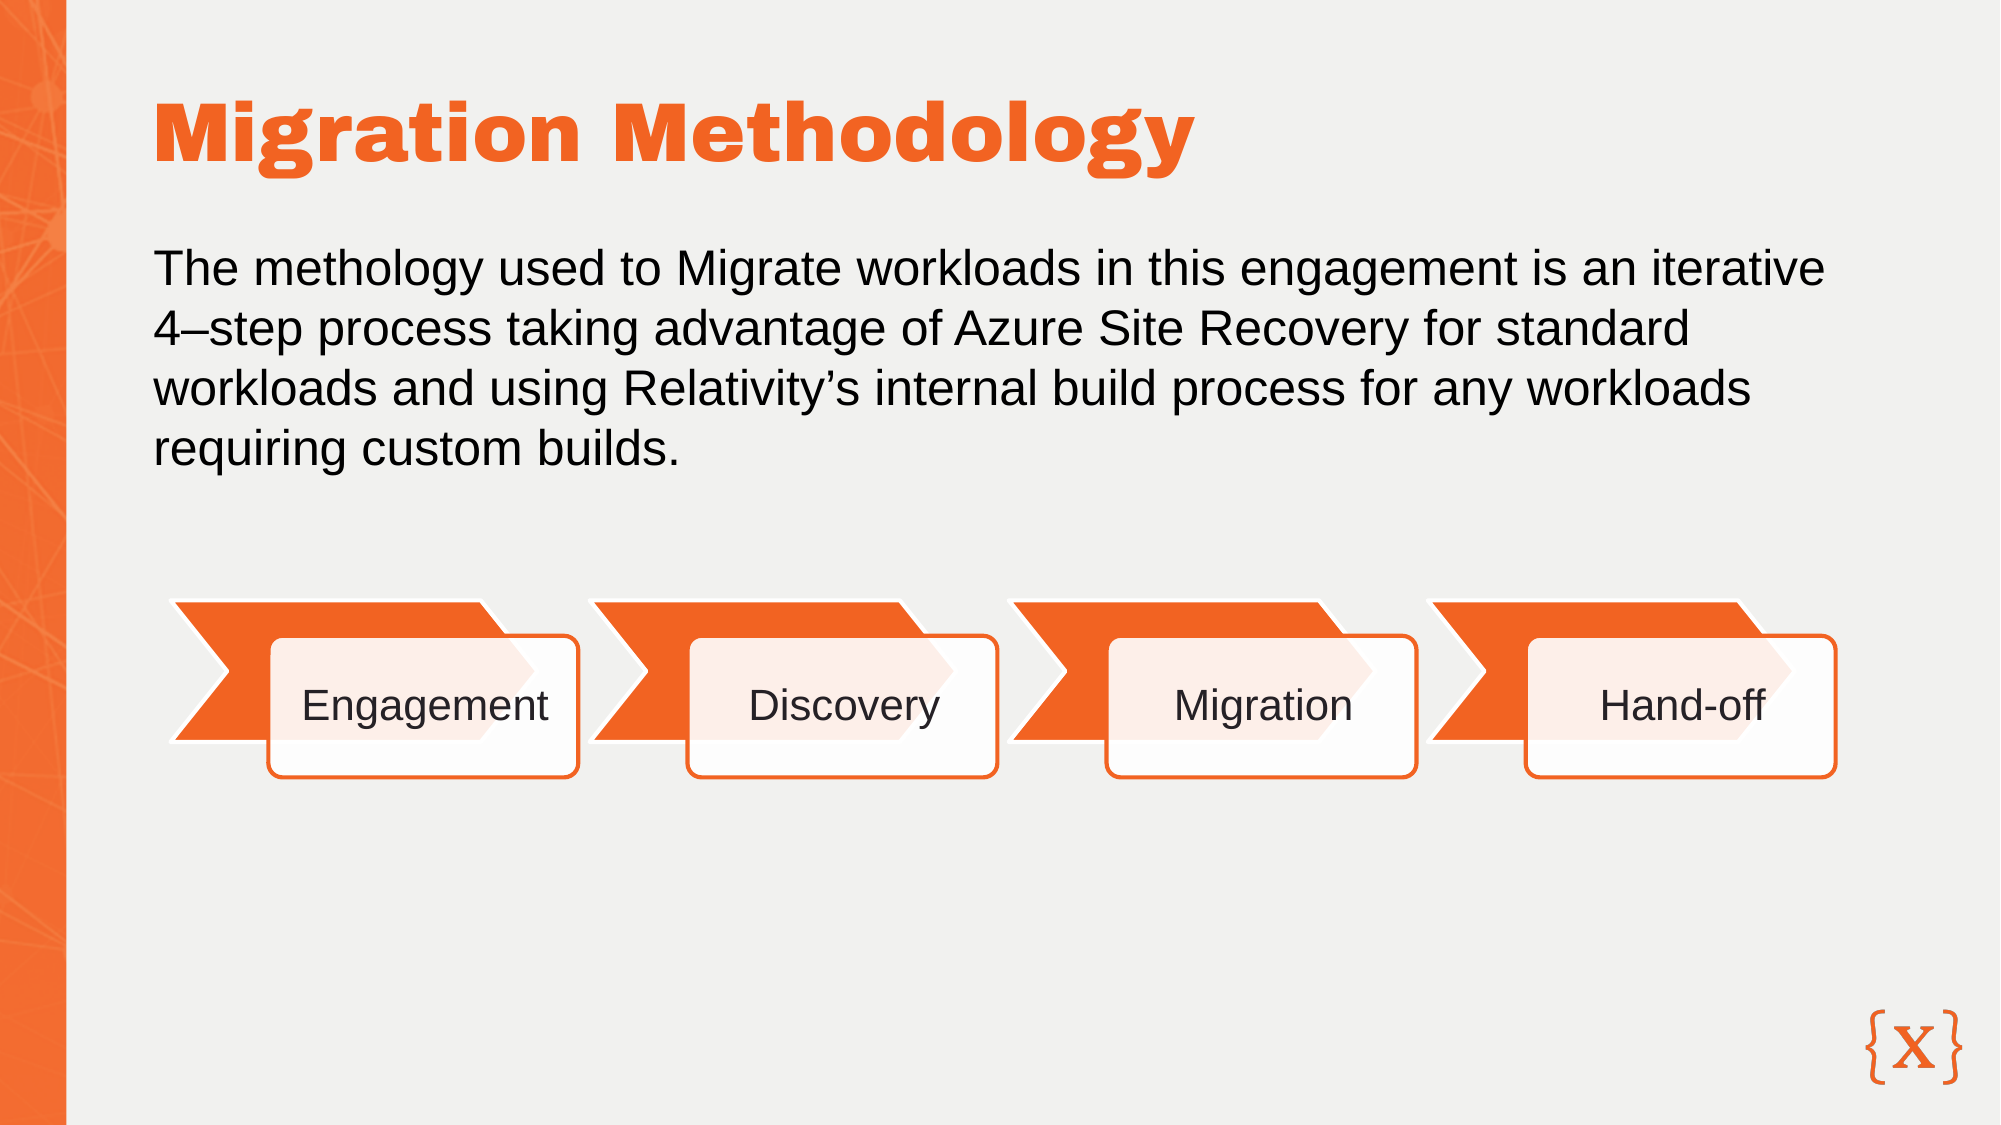

# Migration Methodology

The methology used to Migrate workloads in this engagement is an iterative 4–step process taking advantage of Azure Site Recovery for standard workloads and using Relativity’s internal build process for any workloads requiring custom builds.
Engagement
Discovery
Migration
Hand-off